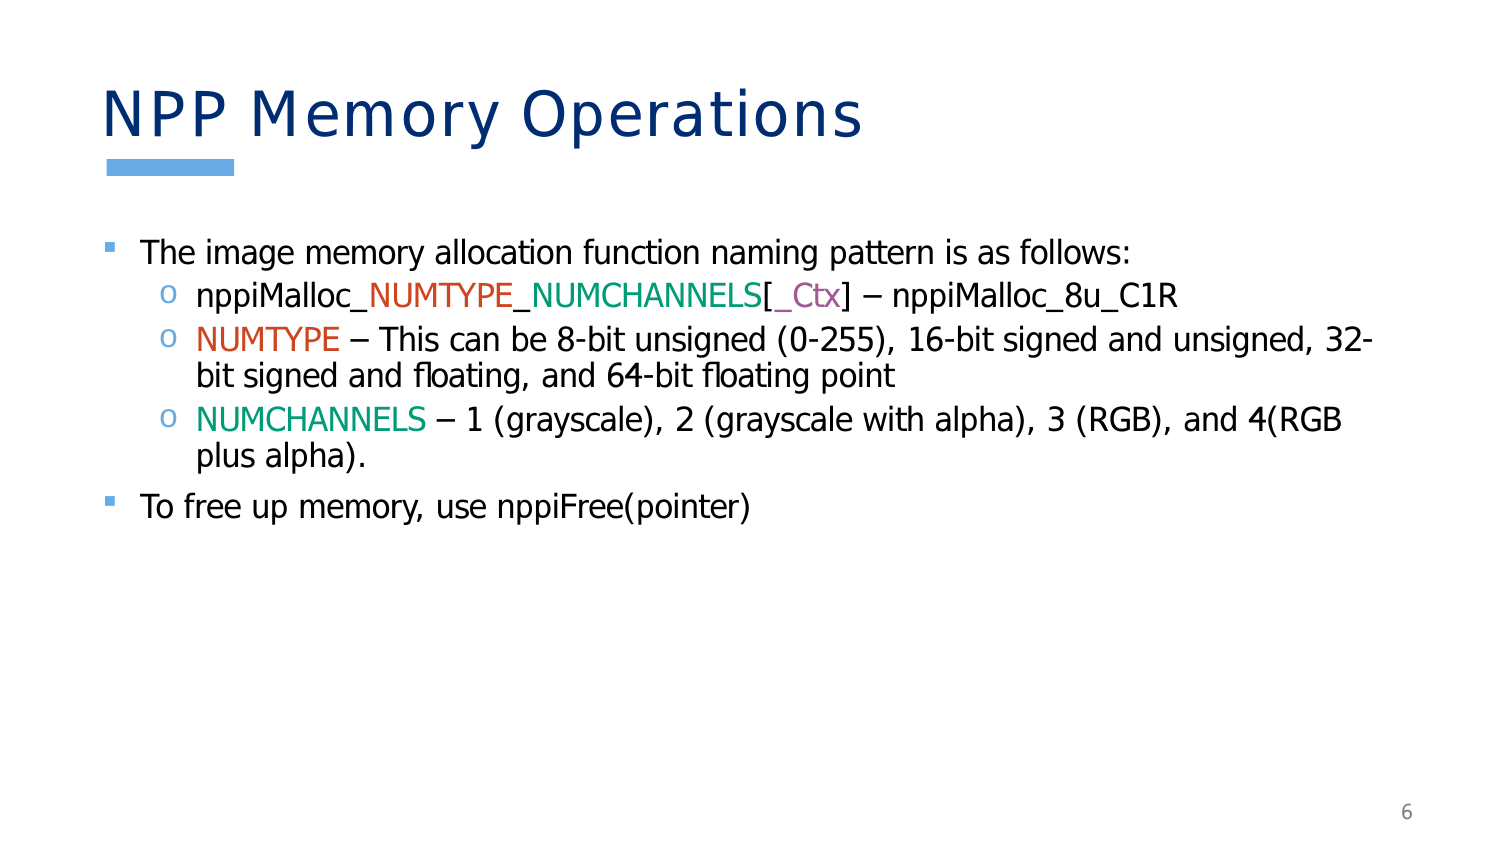

# NPP Memory Operations
The image memory allocation function naming pattern is as follows:
nppiMalloc_NUMTYPE_NUMCHANNELS[_Ctx] – nppiMalloc_8u_C1R
NUMTYPE – This can be 8-bit unsigned (0-255), 16-bit signed and unsigned, 32-bit signed and floating, and 64-bit floating point
NUMCHANNELS – 1 (grayscale), 2 (grayscale with alpha), 3 (RGB), and 4(RGB plus alpha).
To free up memory, use nppiFree(pointer)